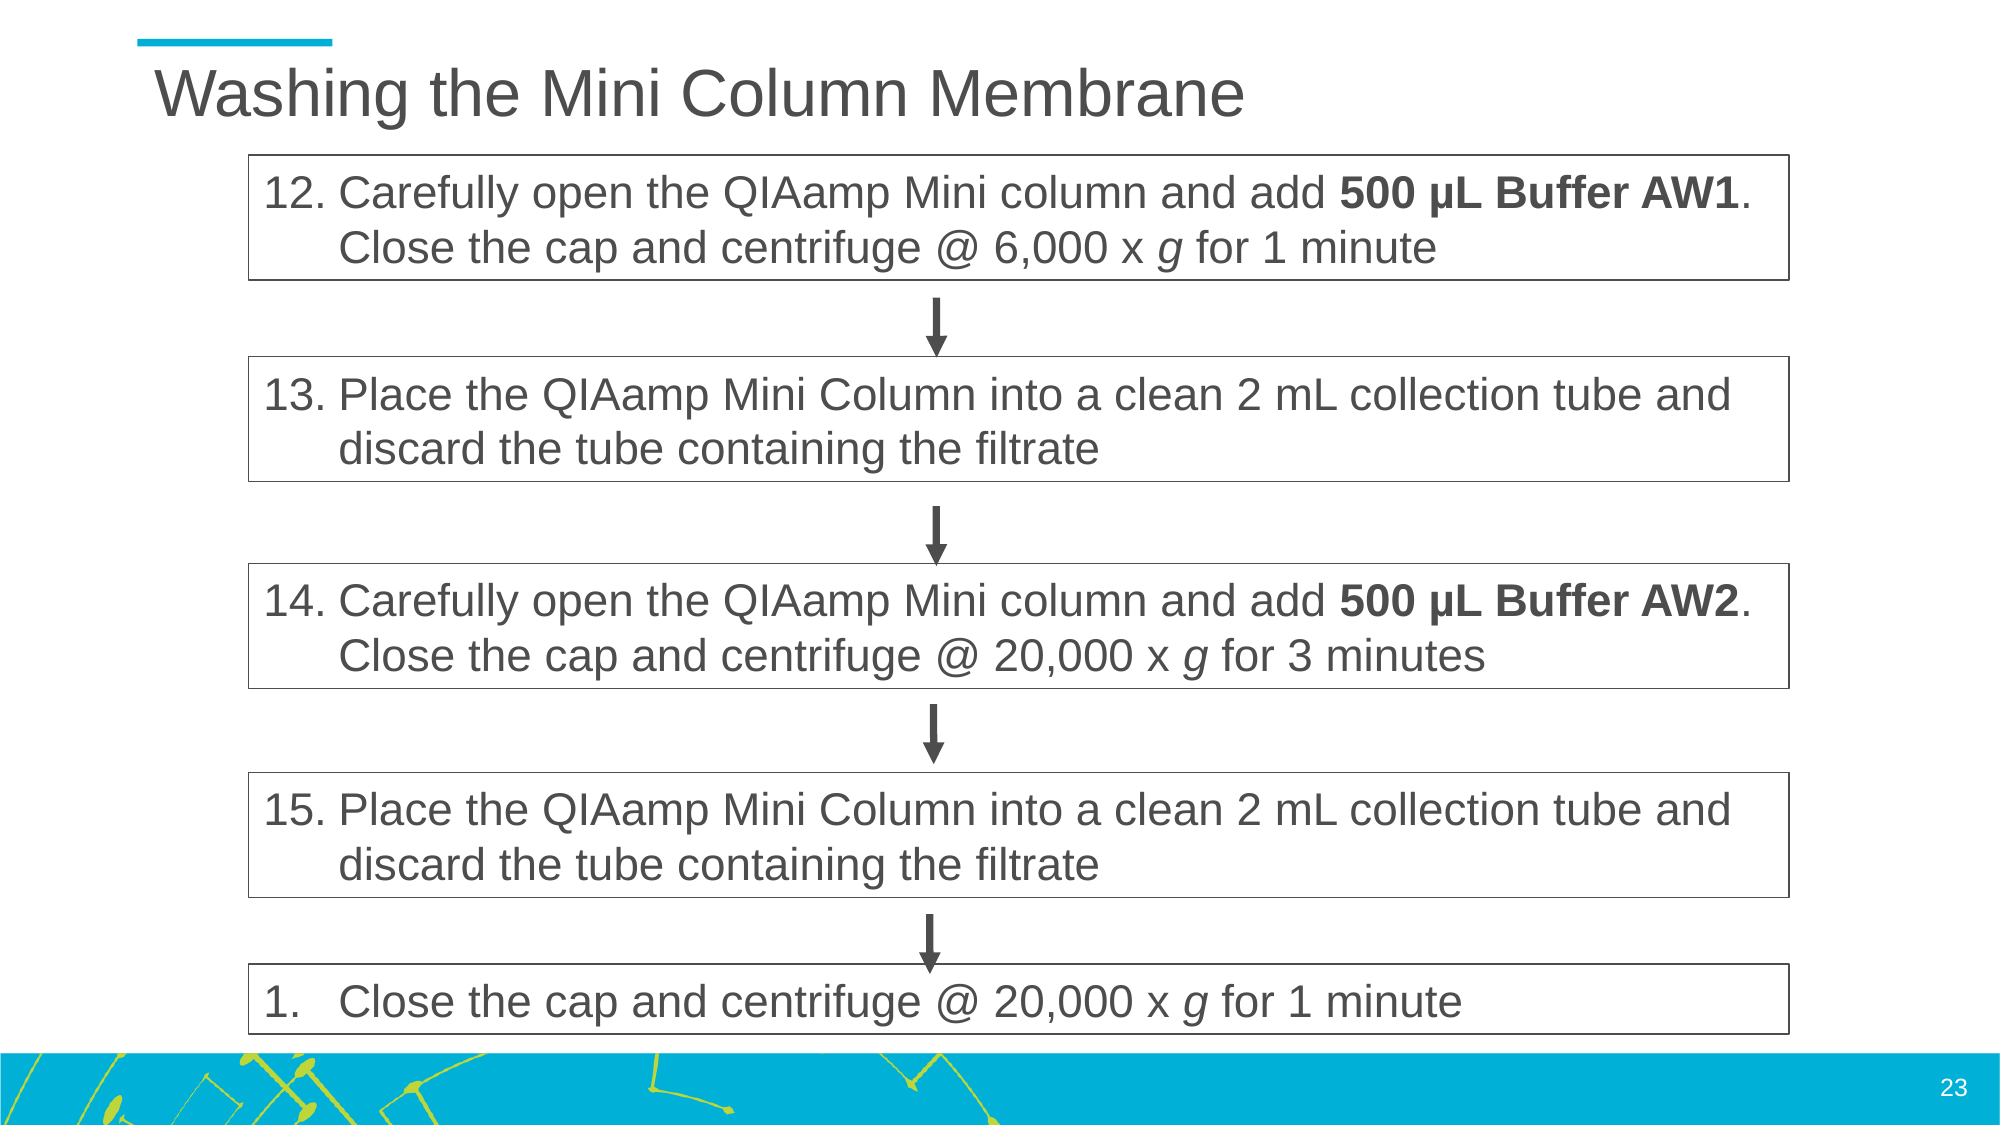

# Washing the Mini Column Membrane
Carefully open the QIAamp Mini column and add 500 µL Buffer AW1. Close the cap and centrifuge @ 6,000 x g for 1 minute
Place the QIAamp Mini Column into a clean 2 mL collection tube and discard the tube containing the filtrate
Carefully open the QIAamp Mini column and add 500 µL Buffer AW2. Close the cap and centrifuge @ 20,000 x g for 3 minutes
Place the QIAamp Mini Column into a clean 2 mL collection tube and discard the tube containing the filtrate
Close the cap and centrifuge @ 20,000 x g for 1 minute
23